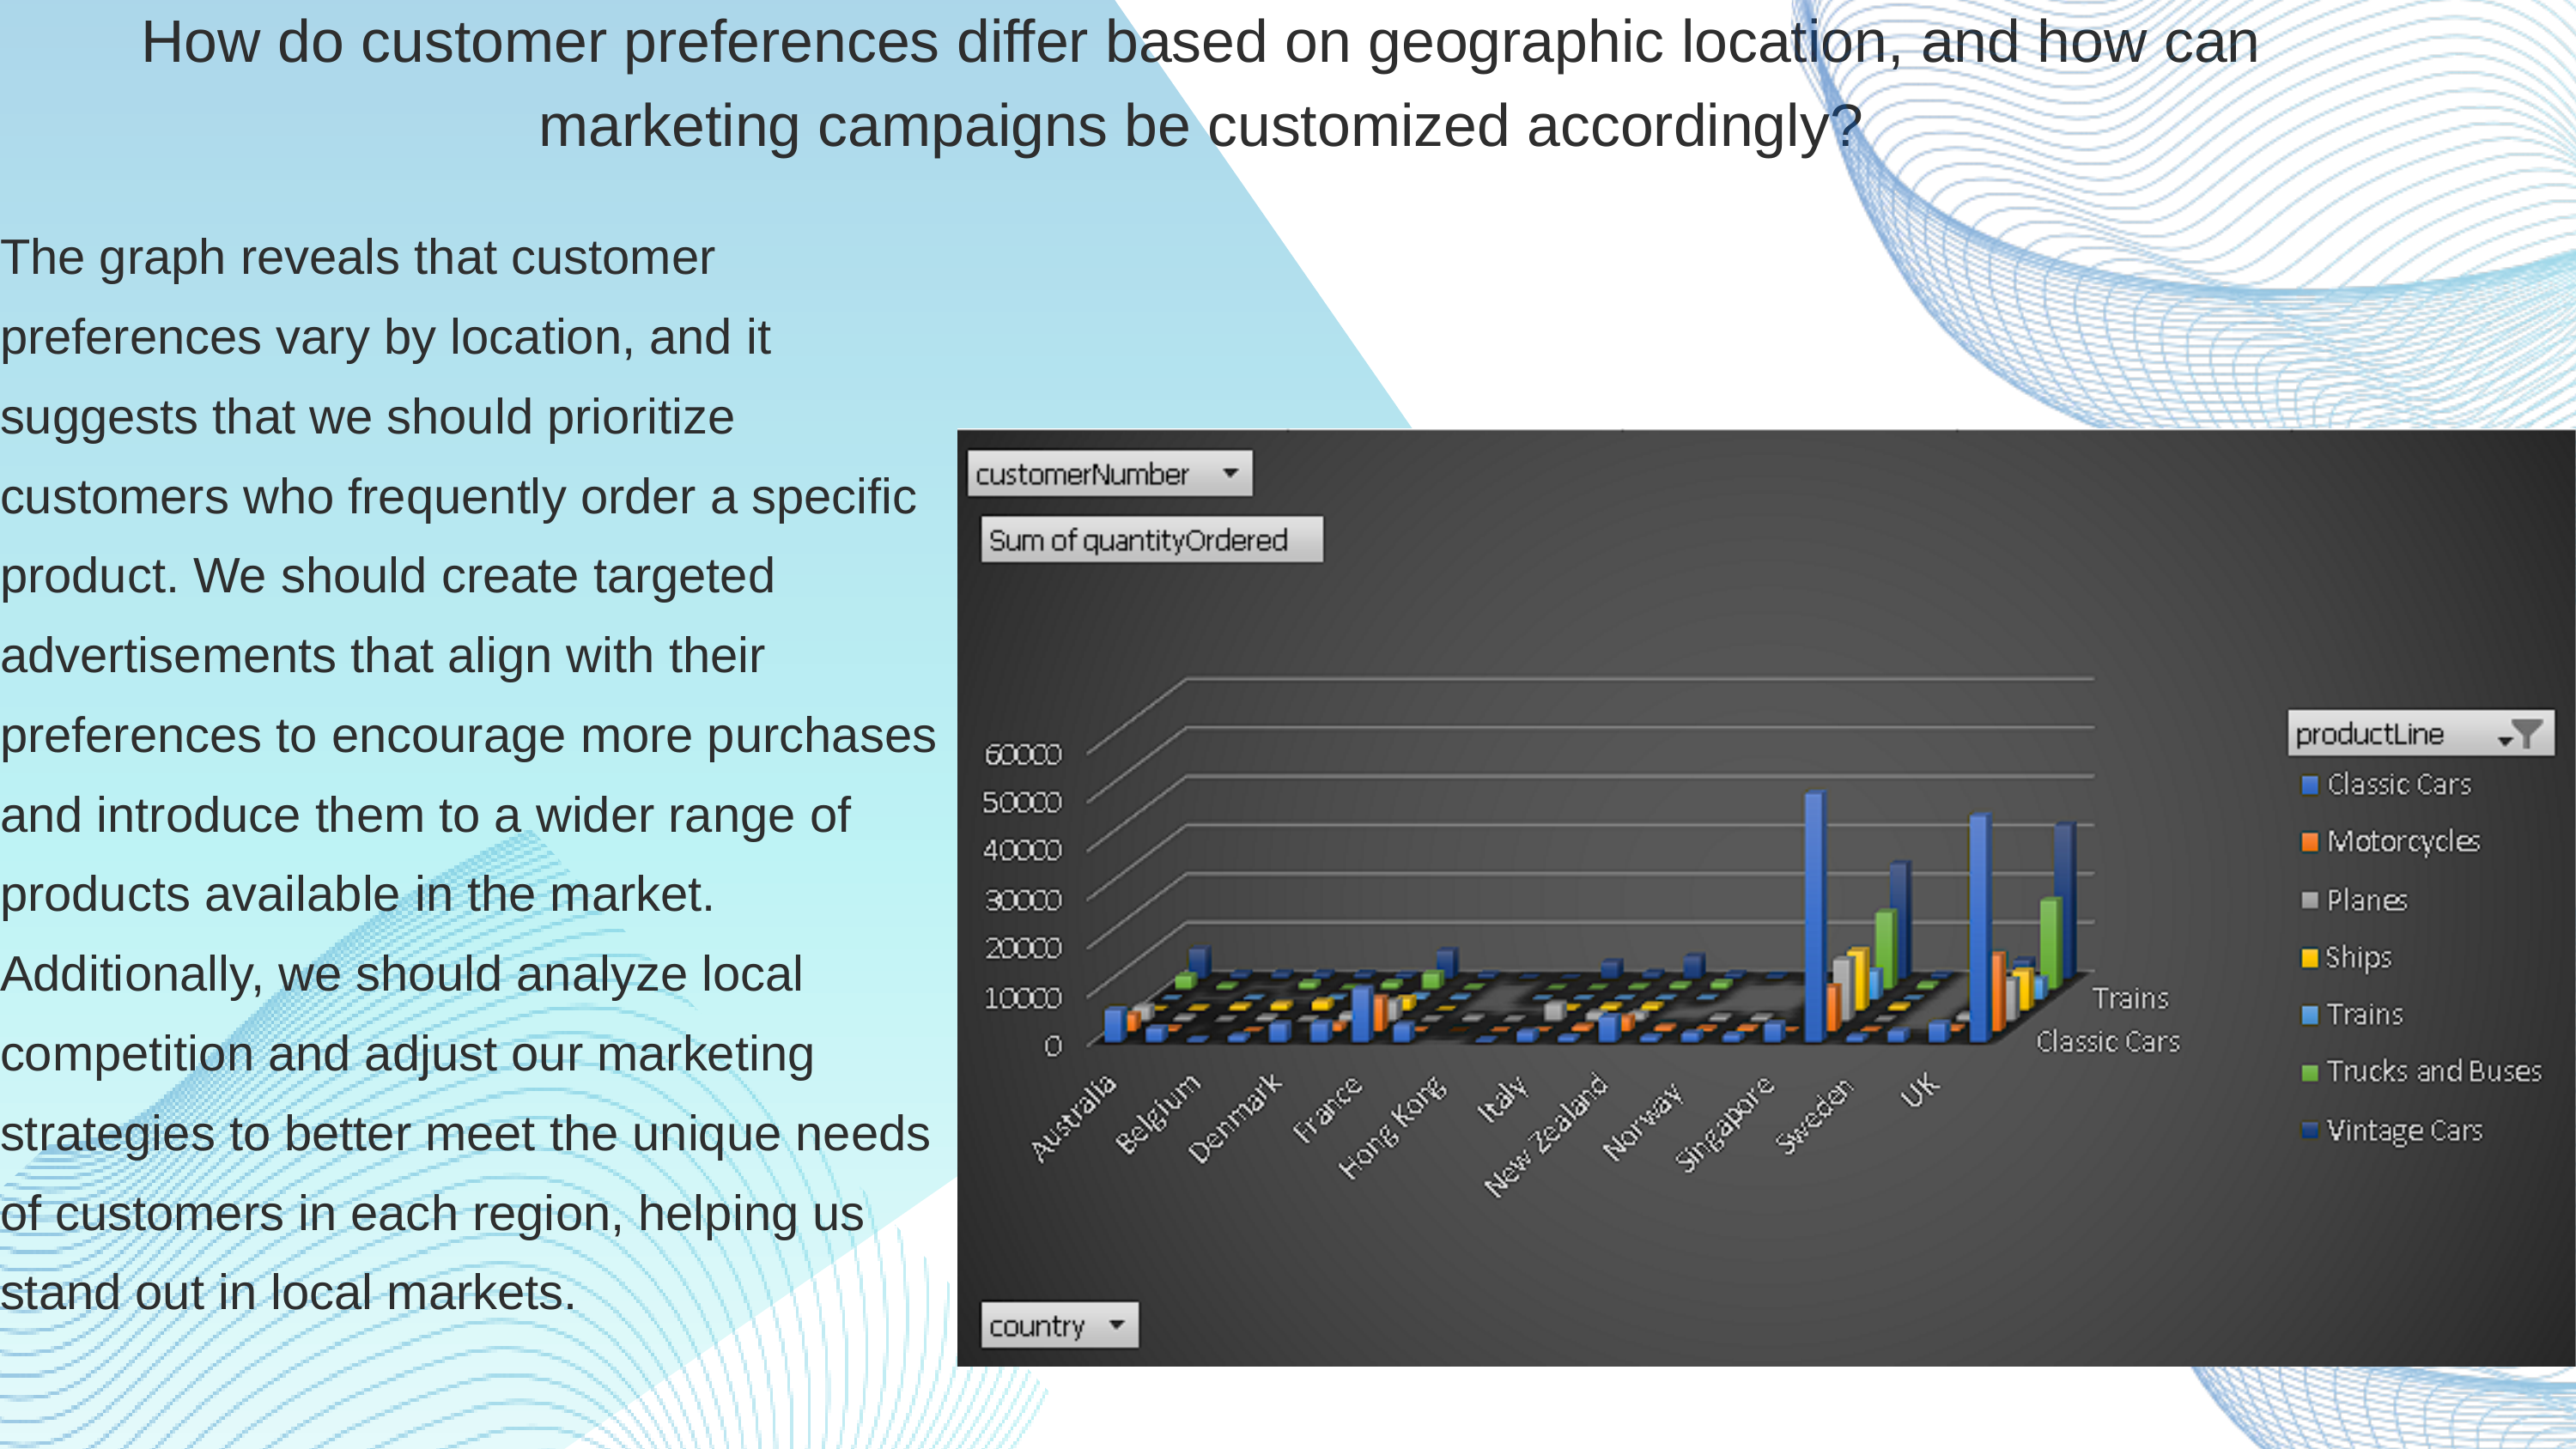

How do customer preferences differ based on geographic location, and how can marketing campaigns be customized accordingly?
The graph reveals that customer preferences vary by location, and it suggests that we should prioritize customers who frequently order a specific product. We should create targeted advertisements that align with their preferences to encourage more purchases and introduce them to a wider range of products available in the market. Additionally, we should analyze local competition and adjust our marketing strategies to better meet the unique needs of customers in each region, helping us stand out in local markets.